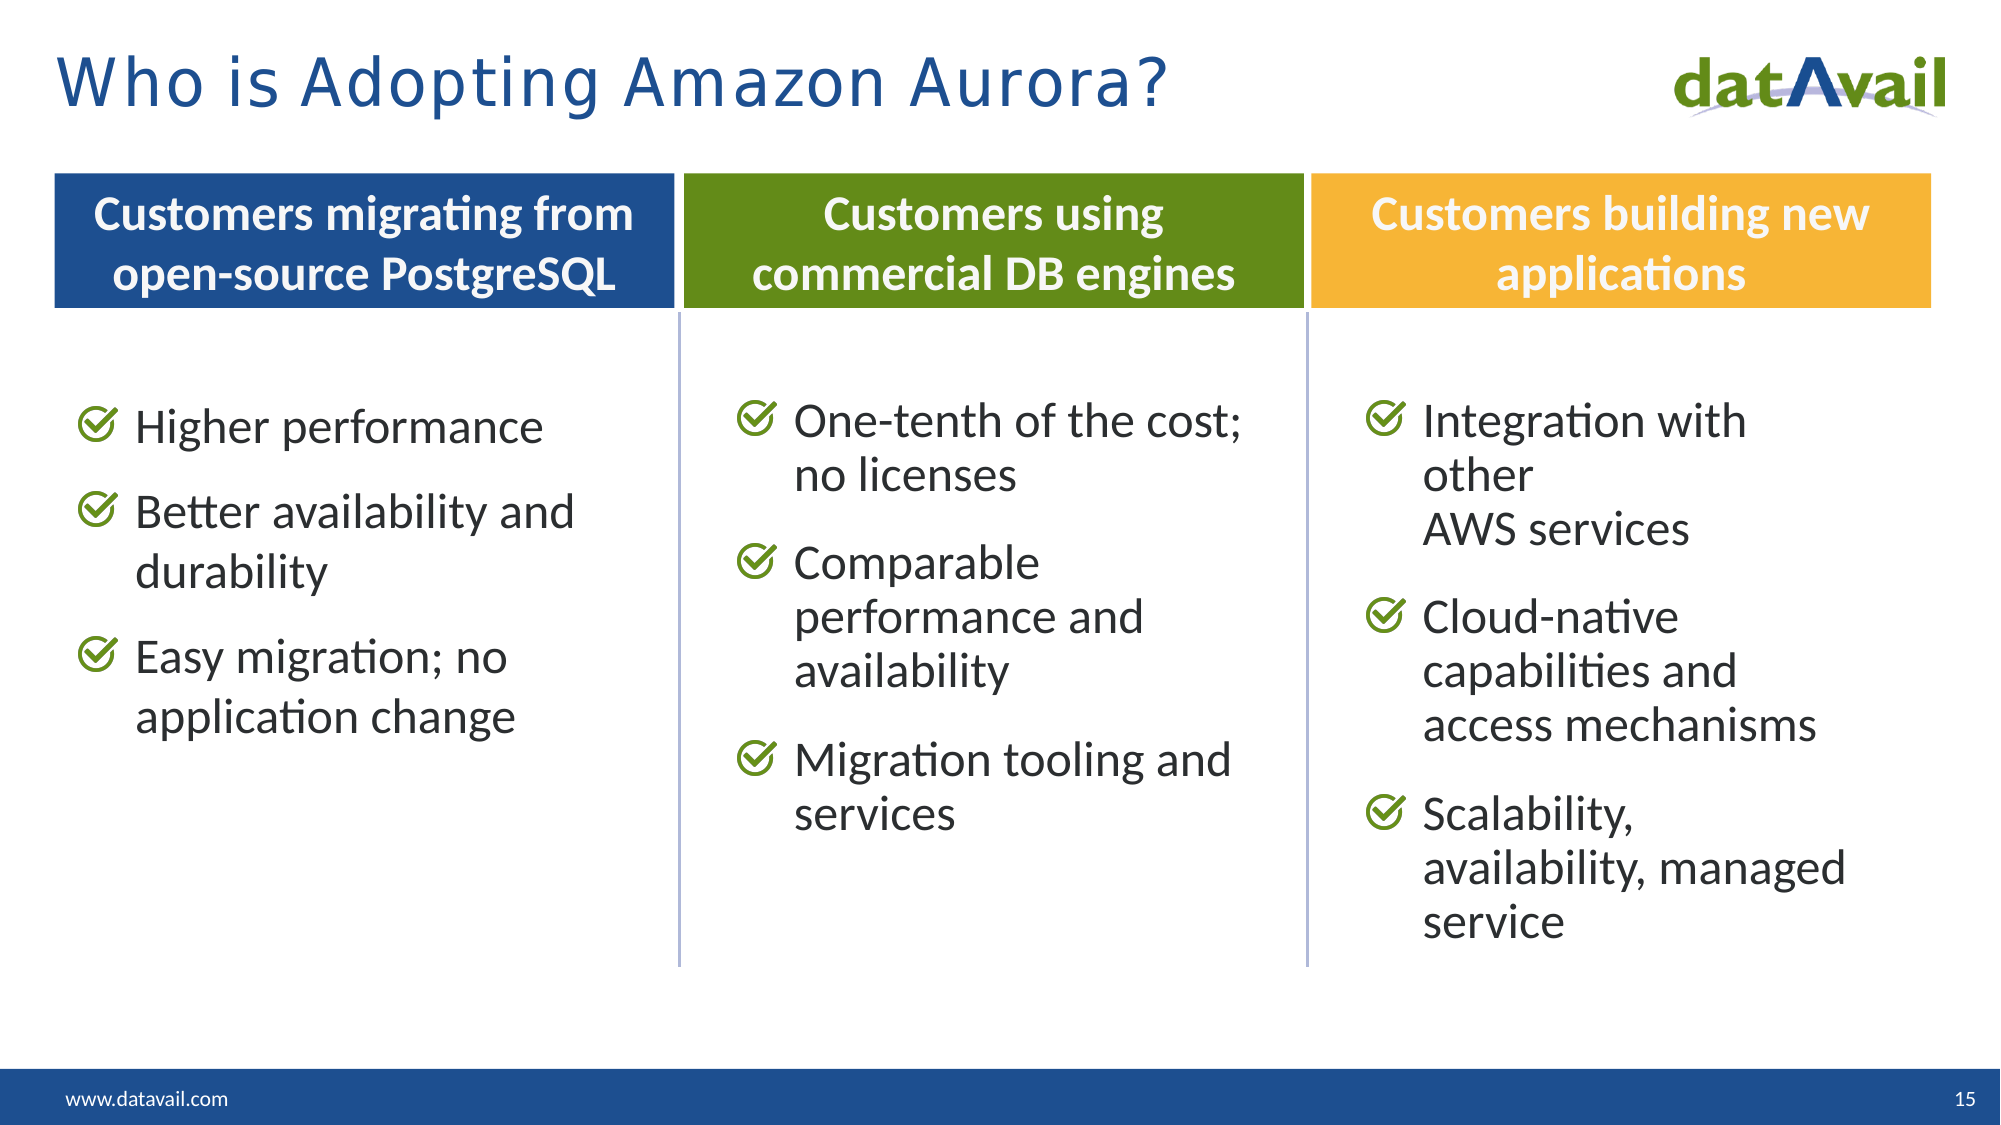

# Who is Adopting Amazon Aurora?
Customers migrating from open-source PostgreSQL
Customers using
commercial DB engines
Customers building new applications
Higher performance
Better availability and durability
Easy migration; no application change
One-tenth of the cost; no licenses
Comparable performance and availability
Migration tooling and services
Integration with other
AWS services
Cloud-native capabilities and access mechanisms
Scalability, availability, managed service